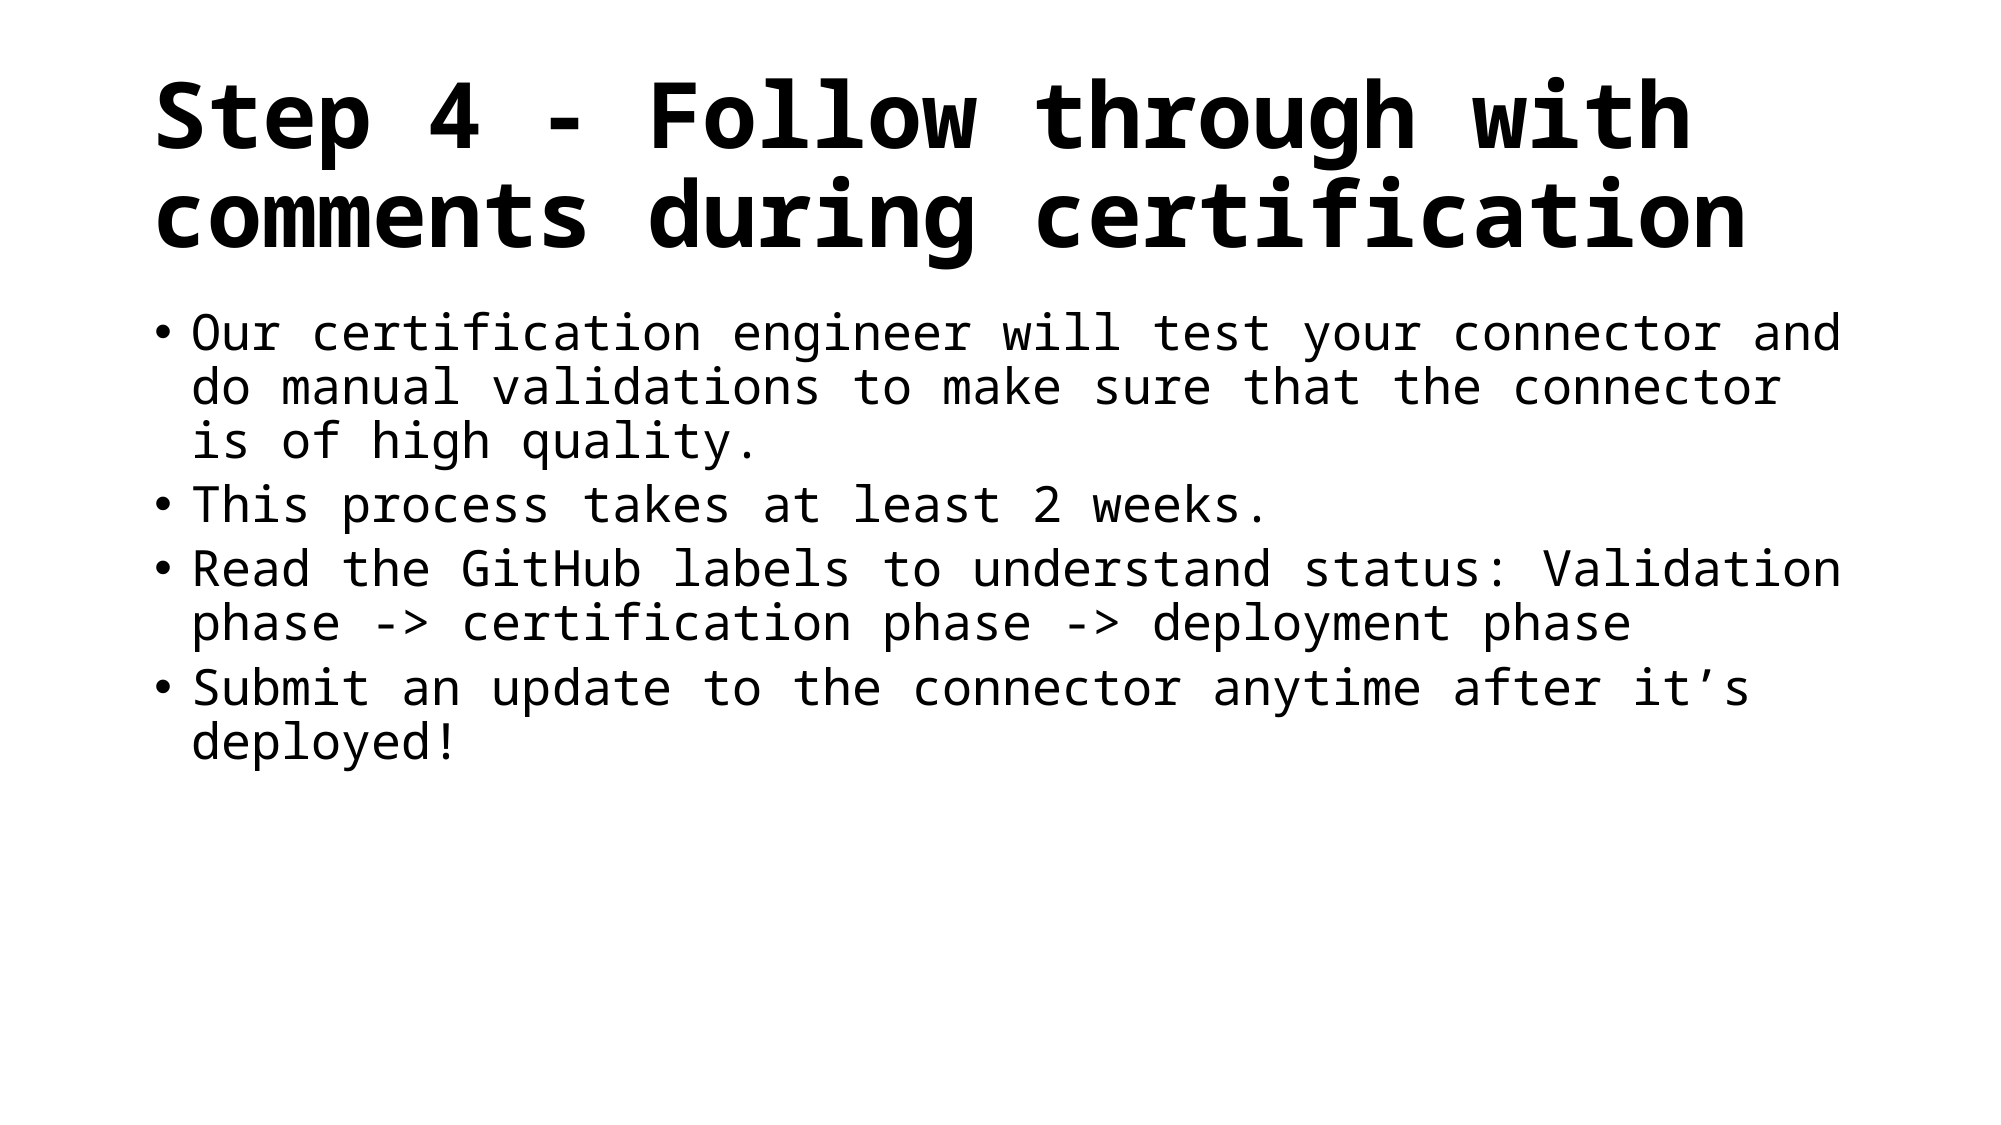

# Step 4 - Follow through with comments during certification
Our certification engineer will test your connector and do manual validations to make sure that the connector is of high quality.
This process takes at least 2 weeks.
Read the GitHub labels to understand status: Validation phase -> certification phase -> deployment phase
Submit an update to the connector anytime after it’s deployed!